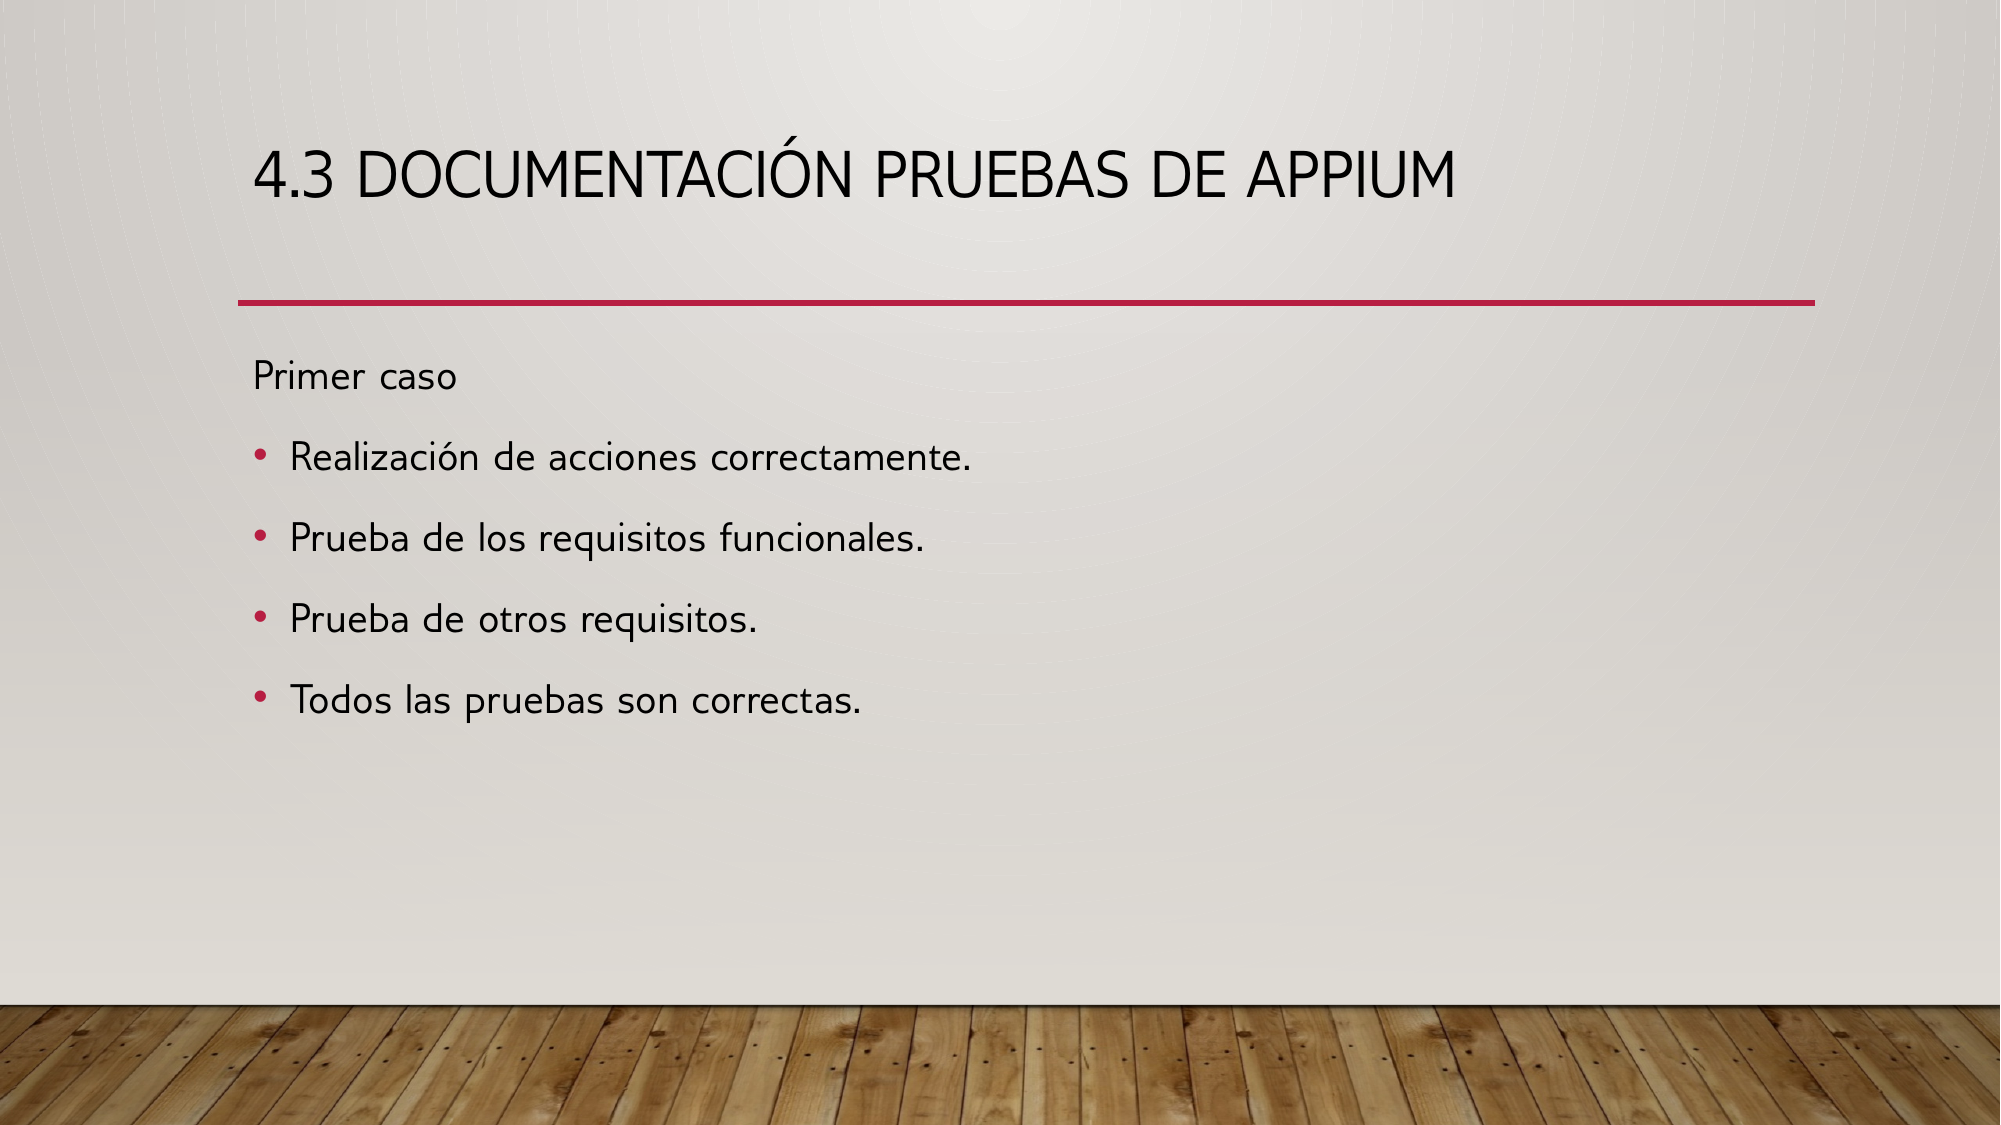

# 4.3 Documentación pruebas de Appium
Primer caso
Realización de acciones correctamente.
Prueba de los requisitos funcionales.
Prueba de otros requisitos.
Todos las pruebas son correctas.